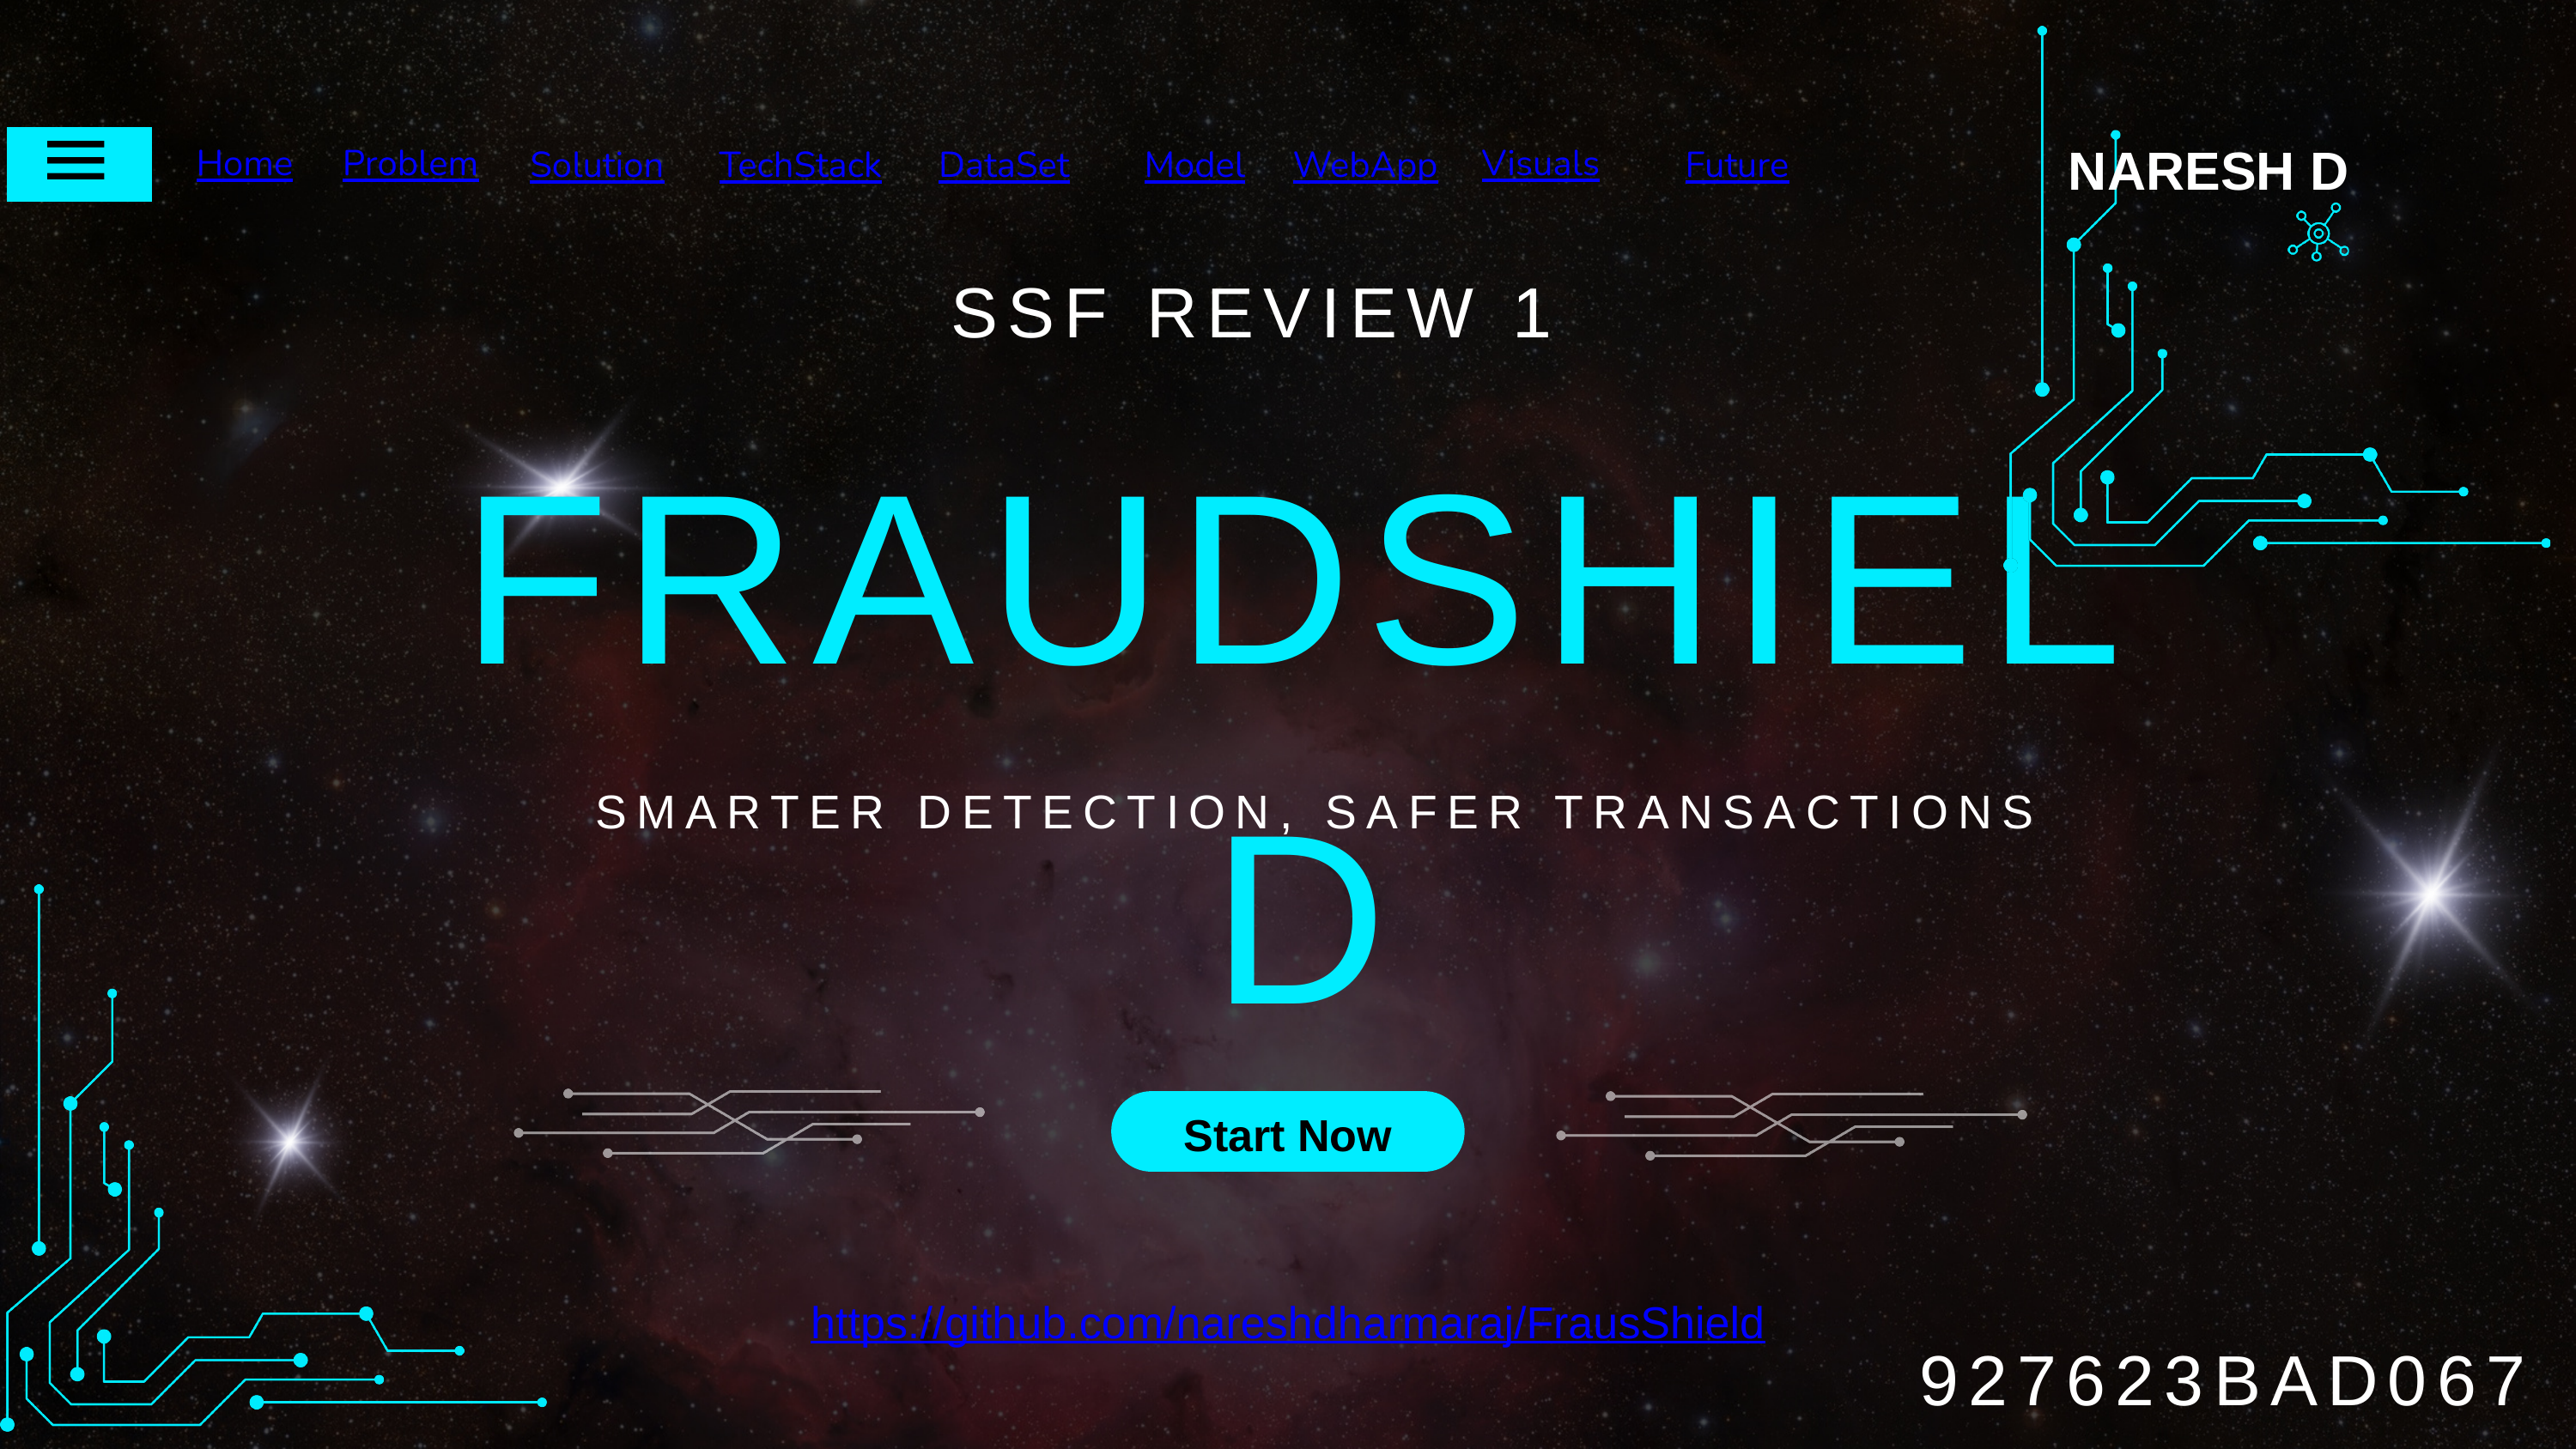

NARESH D
Home
Problem
Visuals
Solution
TechStack
DataSet
Model
WebApp
Future

SSF REVIEW 1

FRAUDSHIELD

SMARTER DETECTION, SAFER TRANSACTIONS

Start Now
https://github.com/nareshdharmaraj/FrausShield
927623BAD067